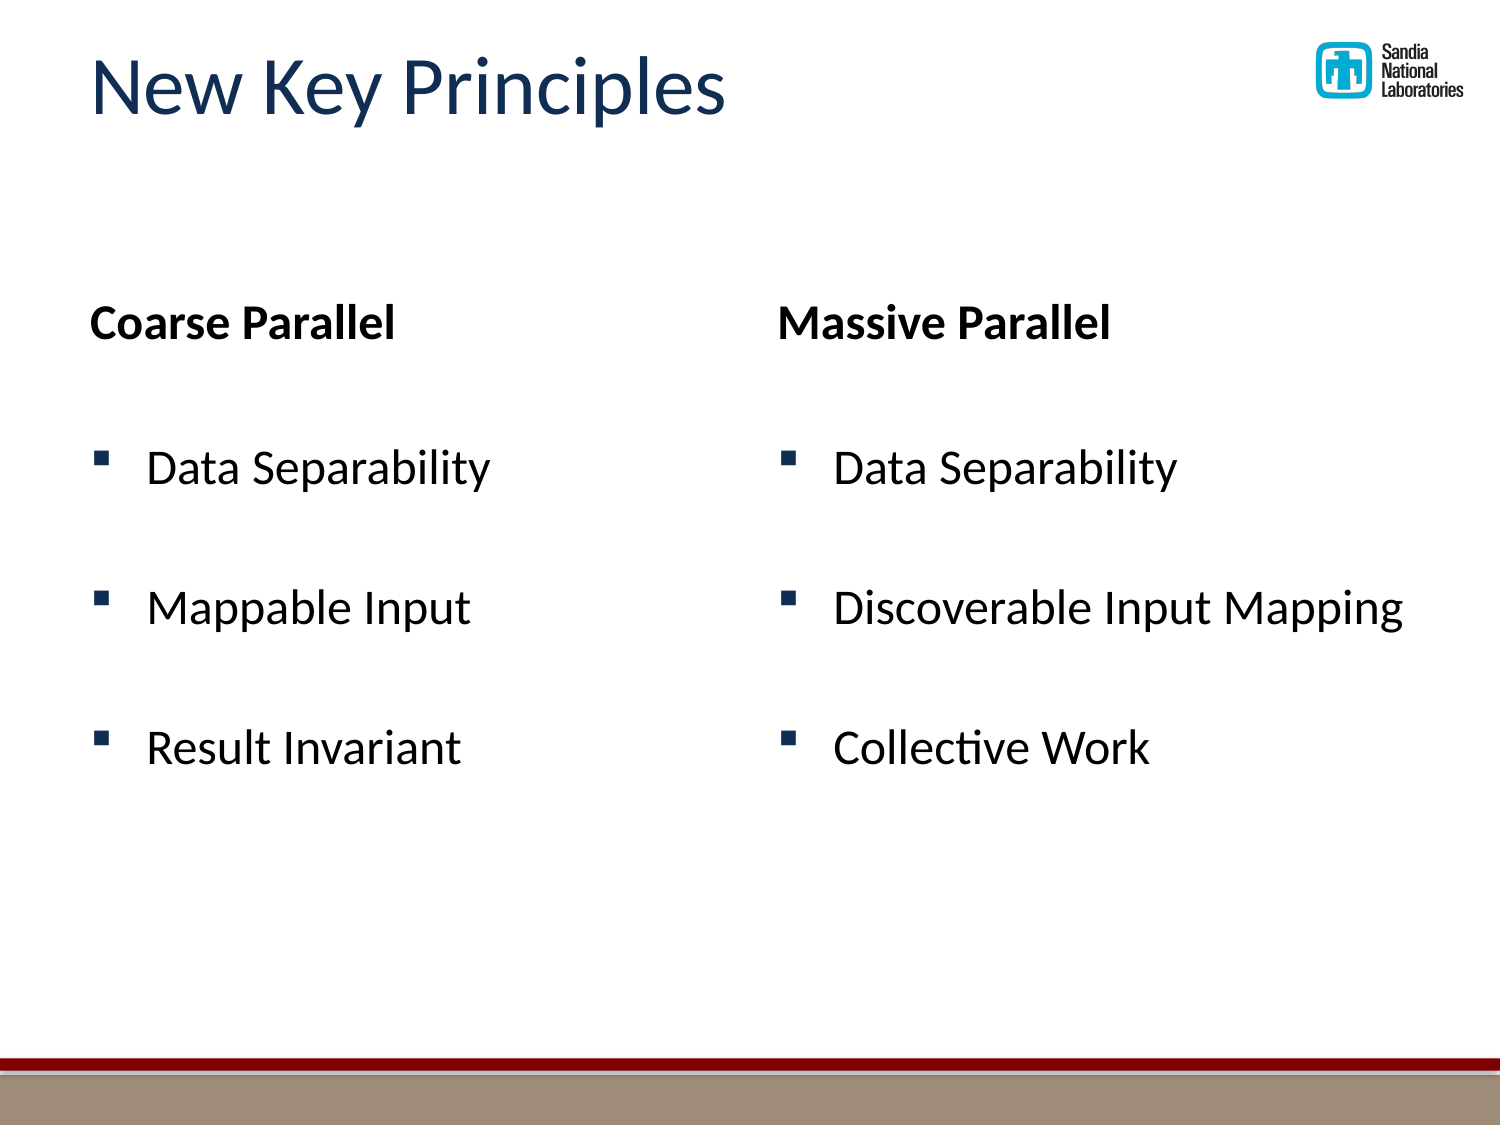

# New Key Principles
Coarse Parallel
Massive Parallel

Data Separability

Mappable Input

Result Invariant

Data Separability

Discoverable Input Mapping

Collective Work